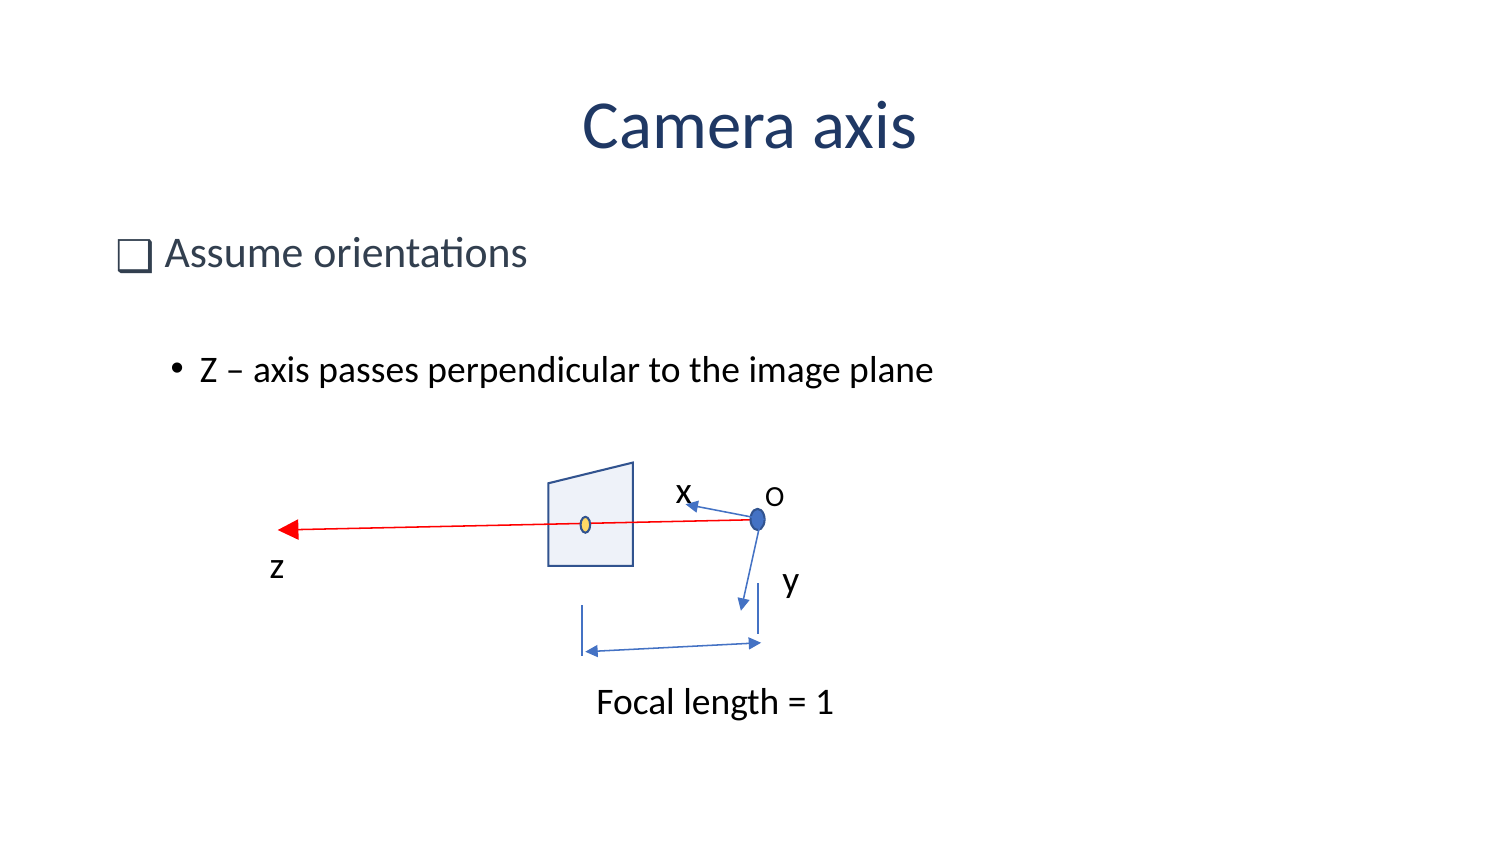

# Camera axis
 Assume orientations

Z – axis passes perpendicular to the image plane

x

O

z
y
Focal length = 1